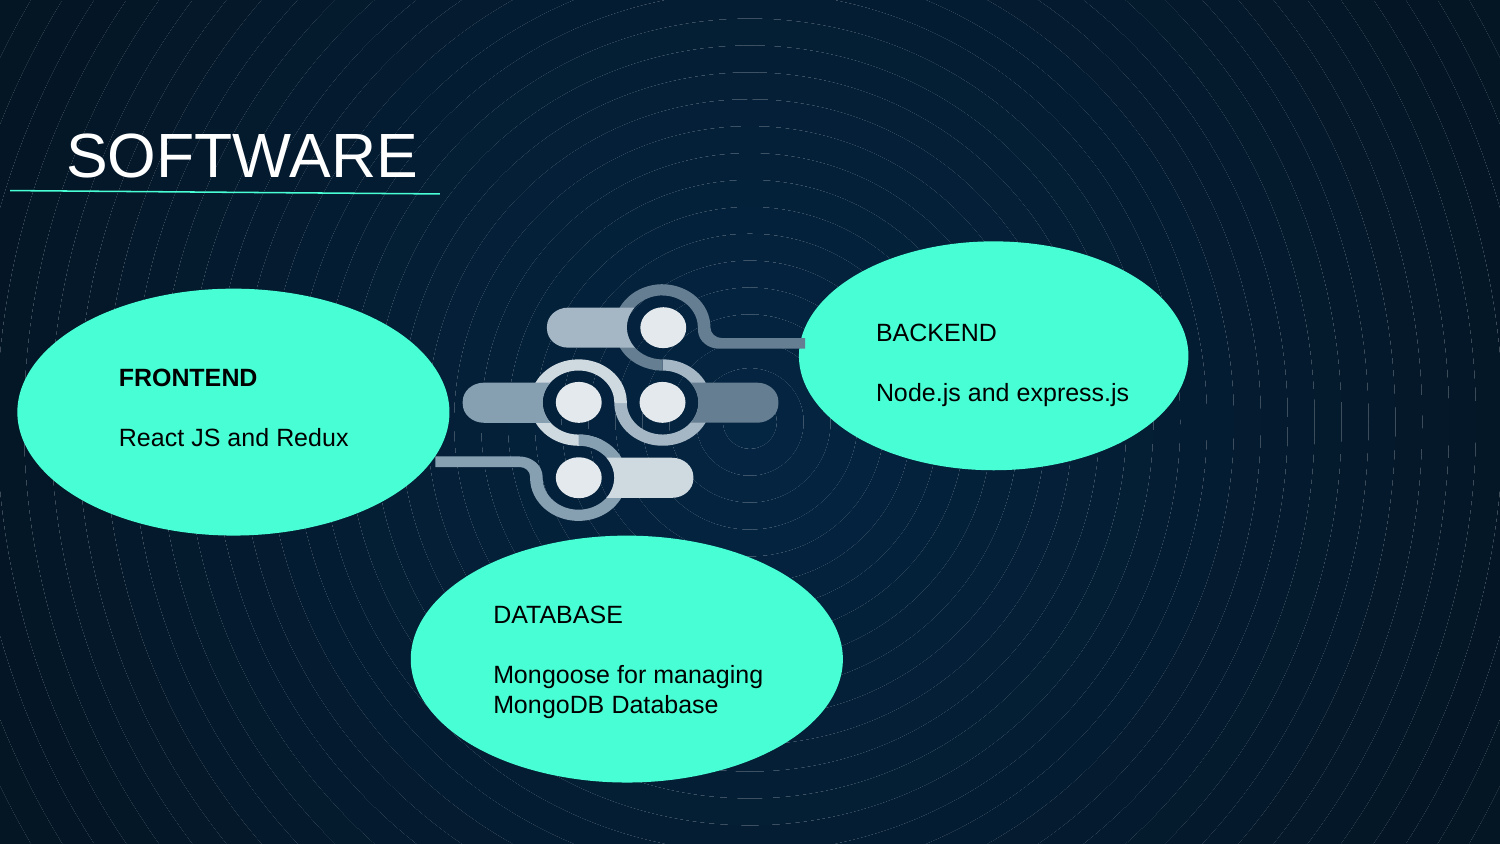

SOFTWARE

BACKEND
Node.js and express.js
FRONTEND
React JS and Redux

DATABASE
Mongoose for managing MongoDB Database